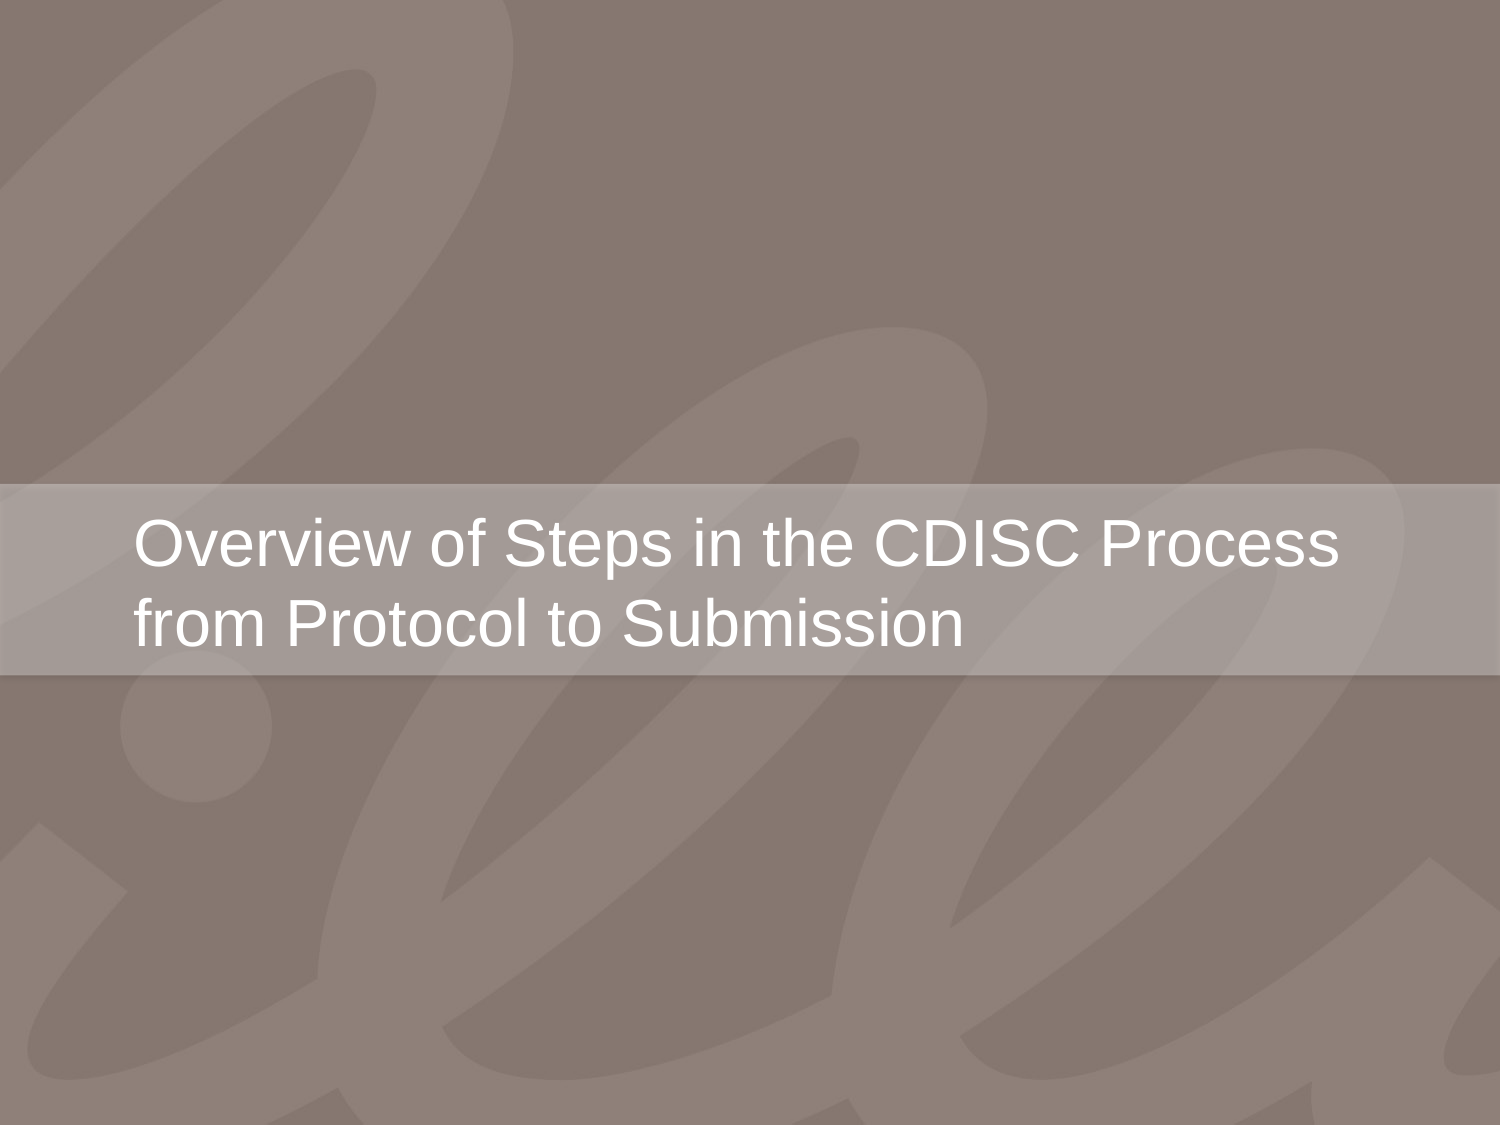

# Overview of Steps in the CDISC Process from Protocol to Submission